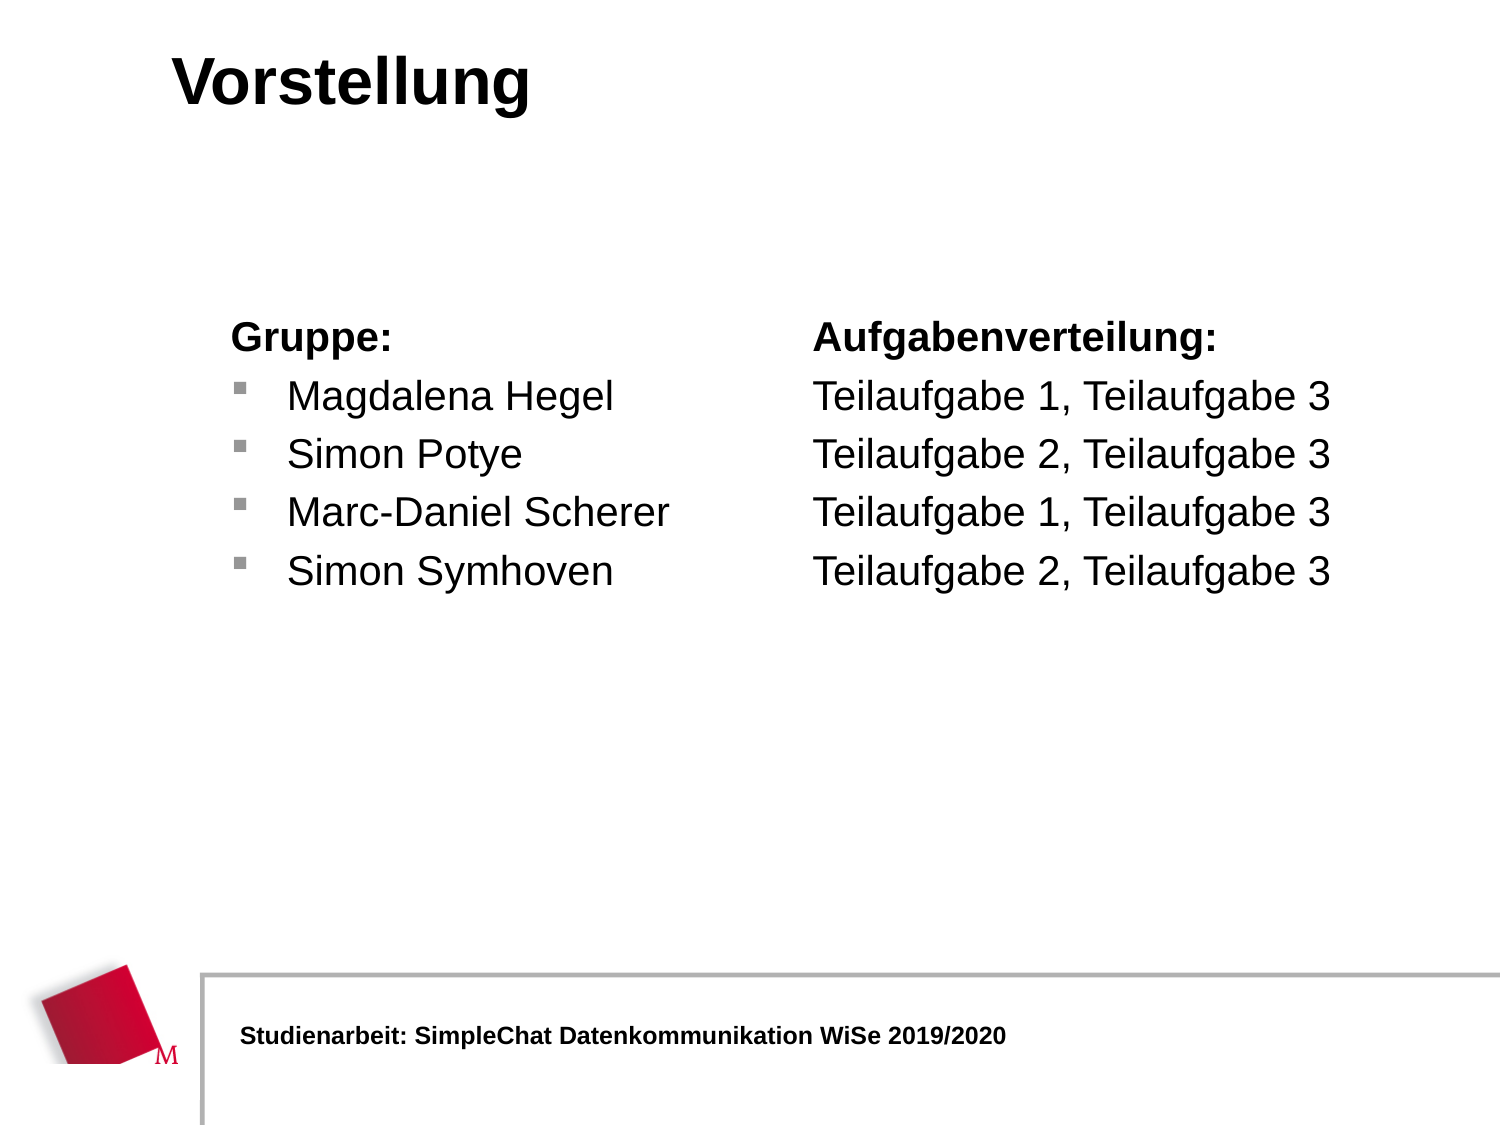

# Vorstellung
Gruppe:
Magdalena Hegel
Simon Potye
Marc-Daniel Scherer
Simon Symhoven

Aufgabenverteilung:
Teilaufgabe 1, Teilaufgabe 3
Teilaufgabe 2, Teilaufgabe 3
Teilaufgabe 1, Teilaufgabe 3
Teilaufgabe 2, Teilaufgabe 3